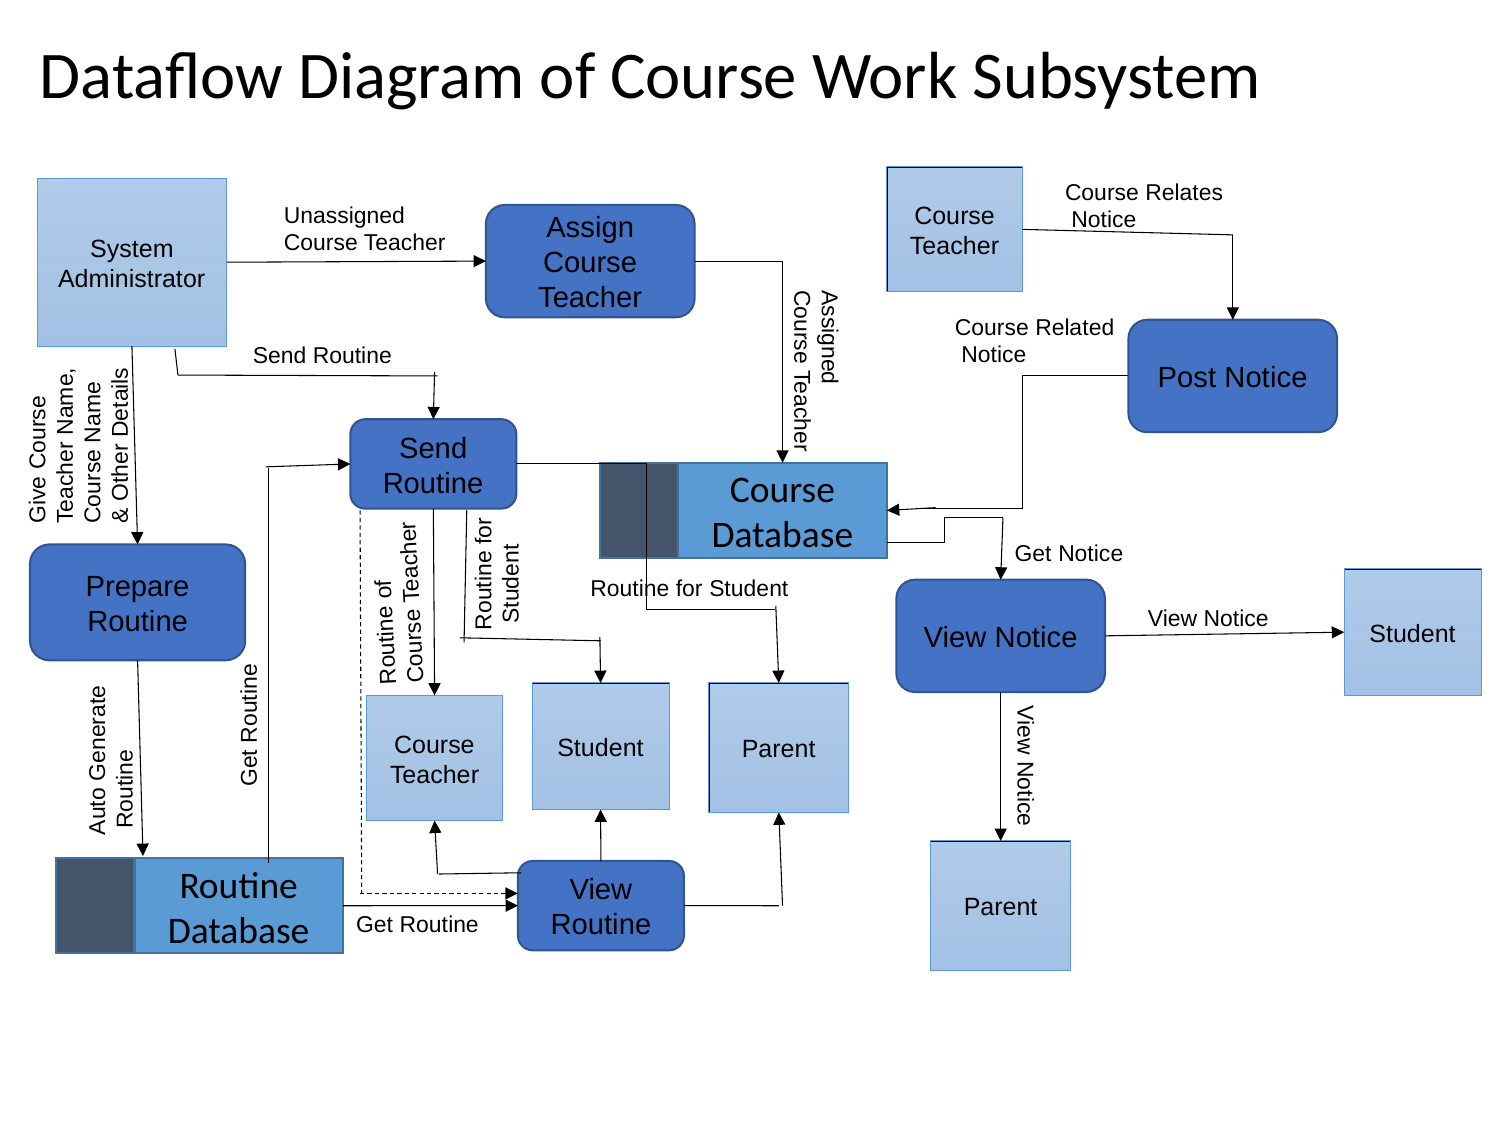

# Dataflow Diagram of Course Work Subsystem
Course Relates
 Notice
Unassigned
Course Teacher
Course Teacher
System Administrator
Assign Course Teacher
Course Related
 Notice
Assigned
Course Teacher
Send Routine
Post Notice
Give Course
Teacher Name,
Course Name
& Other Details
Send Routine

Course
Database
Routine for
 Student
Routine for Student
Get Notice
View Notice
Prepare Routine
Routine of
Course Teacher
Student
View Notice

Get Routine
Student
Parent
View Notice
Course Teacher
Auto Generate
 Routine
Parent
Get Routine

Routine Database
View Routine
6